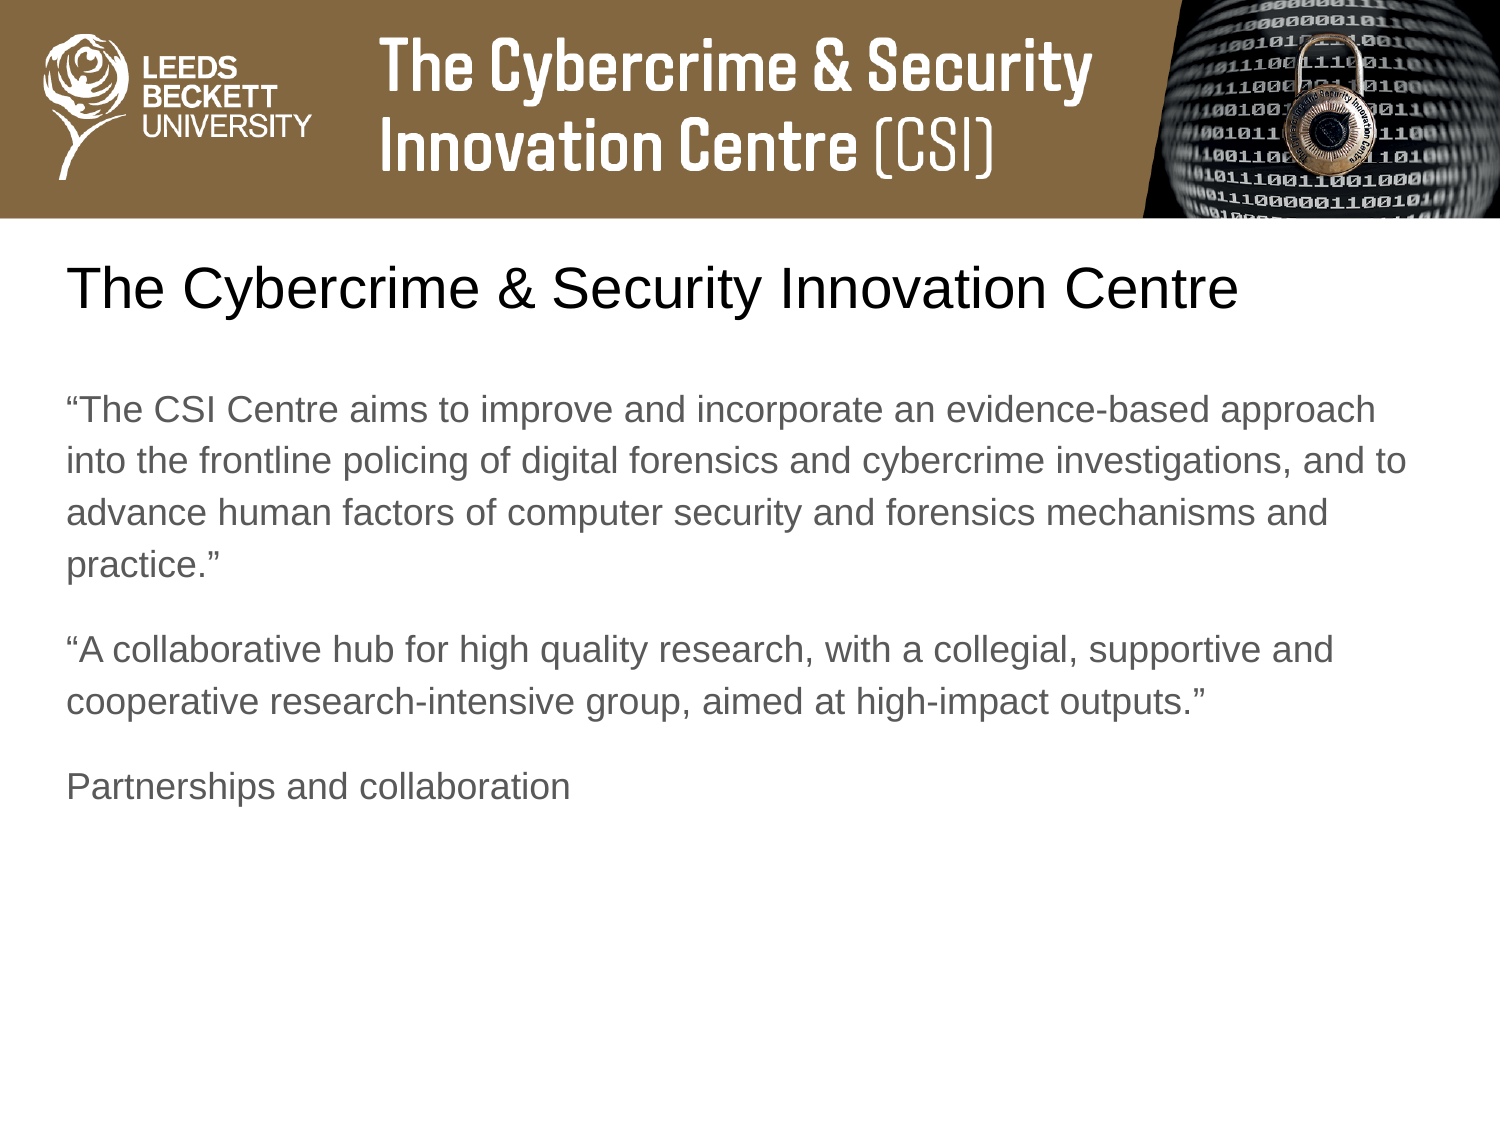

# The Cybercrime & Security Innovation Centre
“The CSI Centre aims to improve and incorporate an evidence-based approach into the frontline policing of digital forensics and cybercrime investigations, and to advance human factors of computer security and forensics mechanisms and practice.”
“A collaborative hub for high quality research, with a collegial, supportive and cooperative research-intensive group, aimed at high-impact outputs.”
Partnerships and collaboration